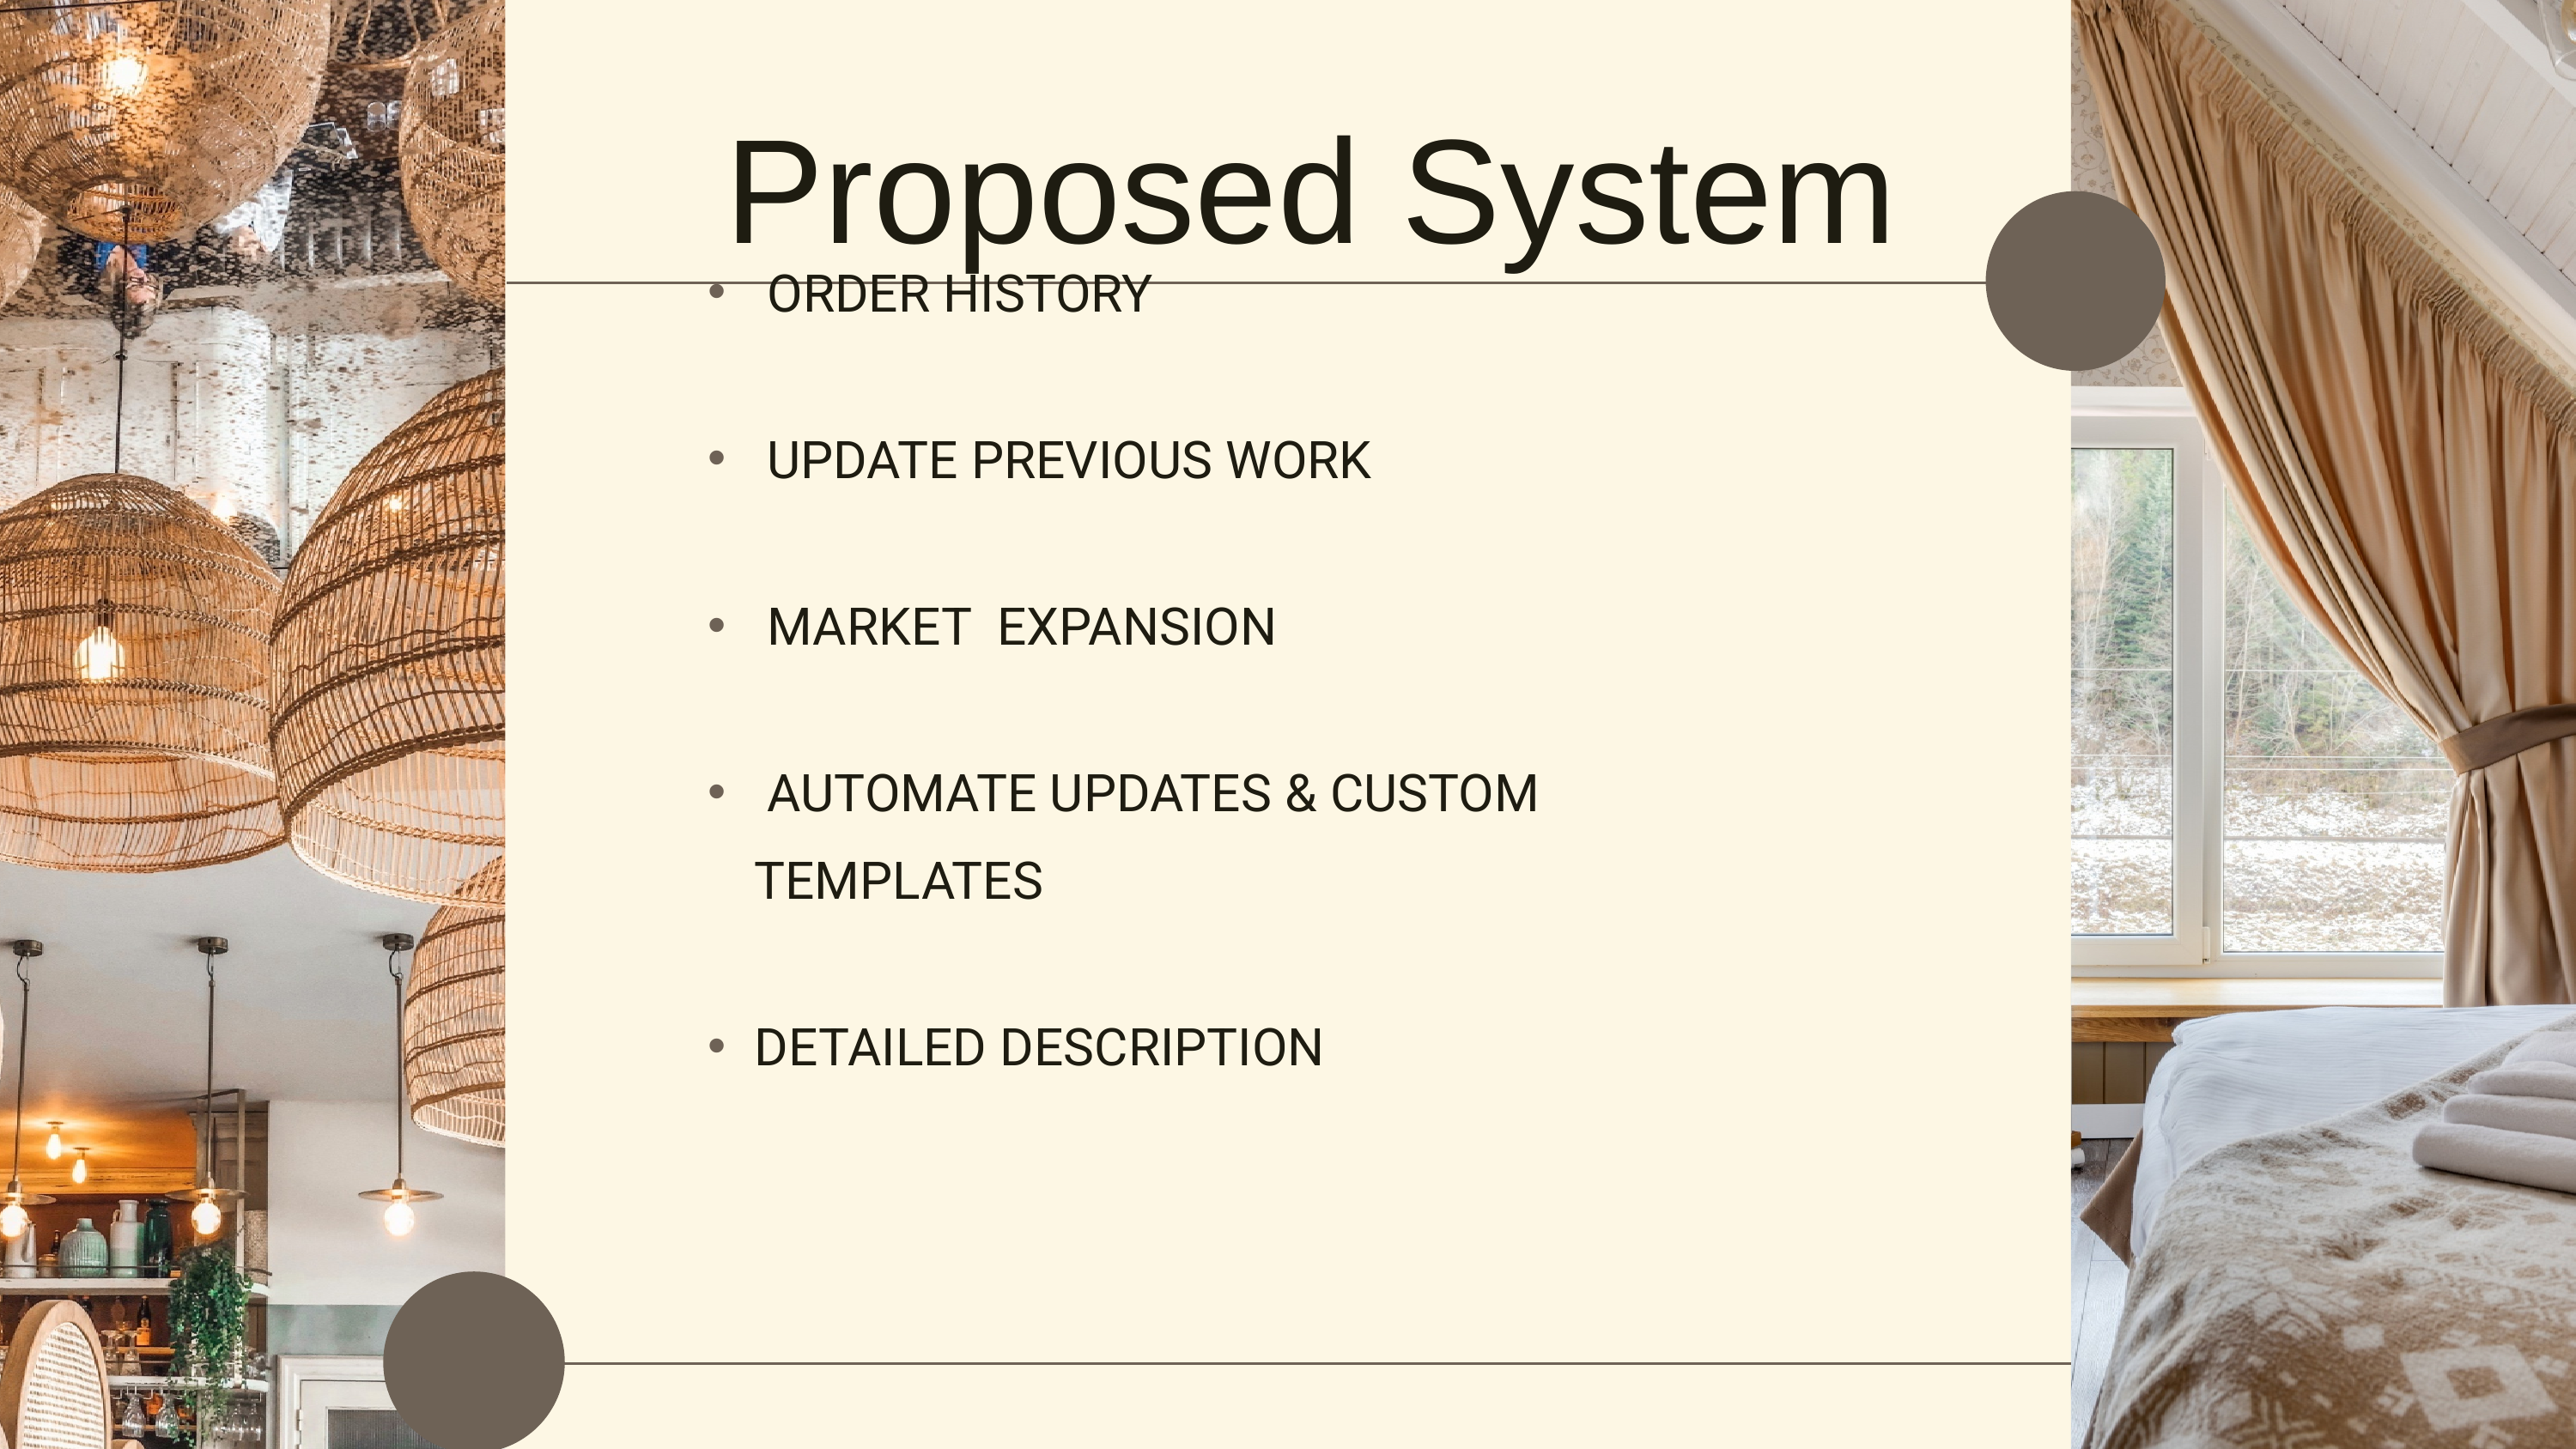

Proposed System

 ORDER HISTORY

 UPDATE PREVIOUS WORK

 MARKET  EXPANSION

 AUTOMATE UPDATES & CUSTOM TEMPLATES

DETAILED DESCRIPTION